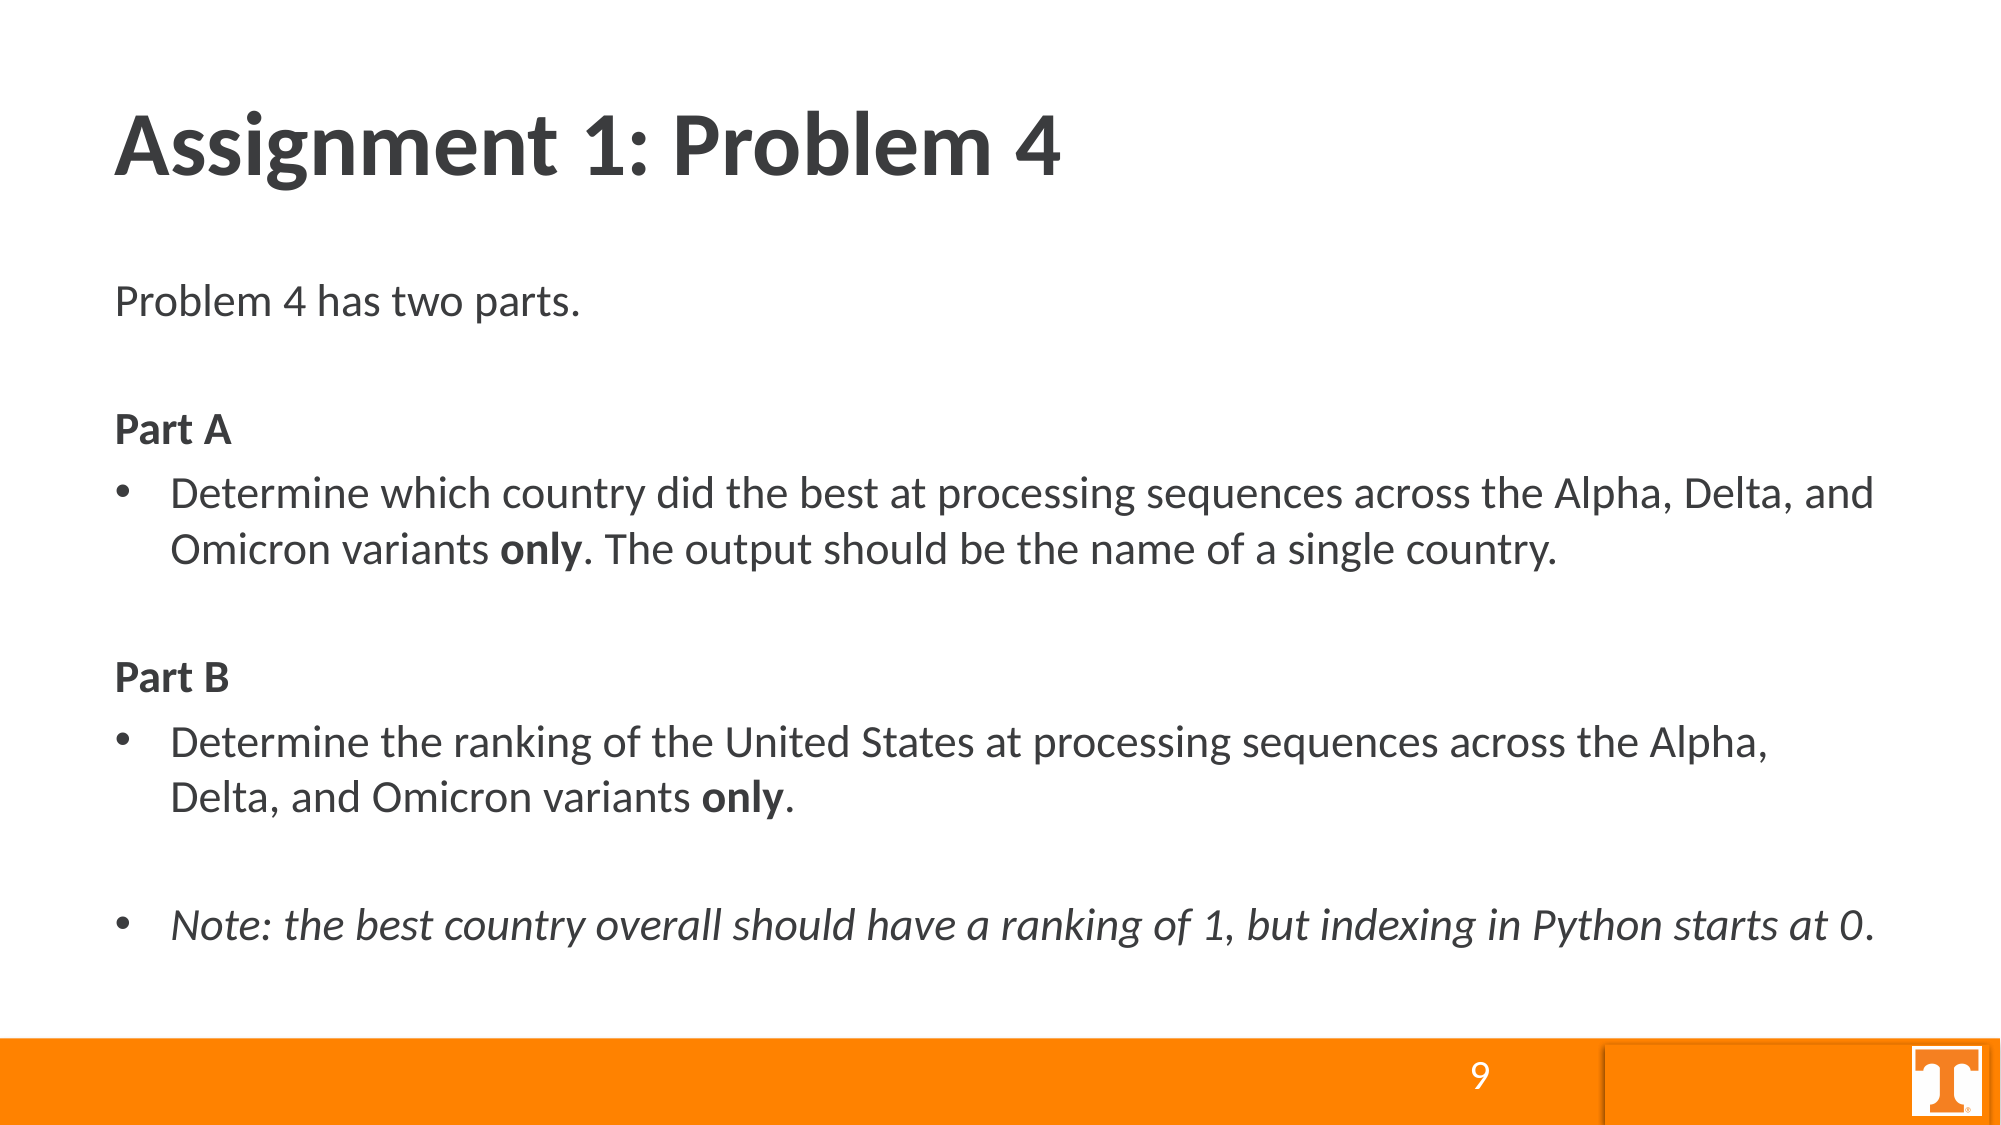

# Assignment 1: Problem 4
Problem 4 has two parts.

Part A
Determine which country did the best at processing sequences across the Alpha, Delta, and Omicron variants only. The output should be the name of a single country.

Part B
Determine the ranking of the United States at processing sequences across the Alpha, Delta, and Omicron variants only.

Note: the best country overall should have a ranking of 1, but indexing in Python starts at 0.
9